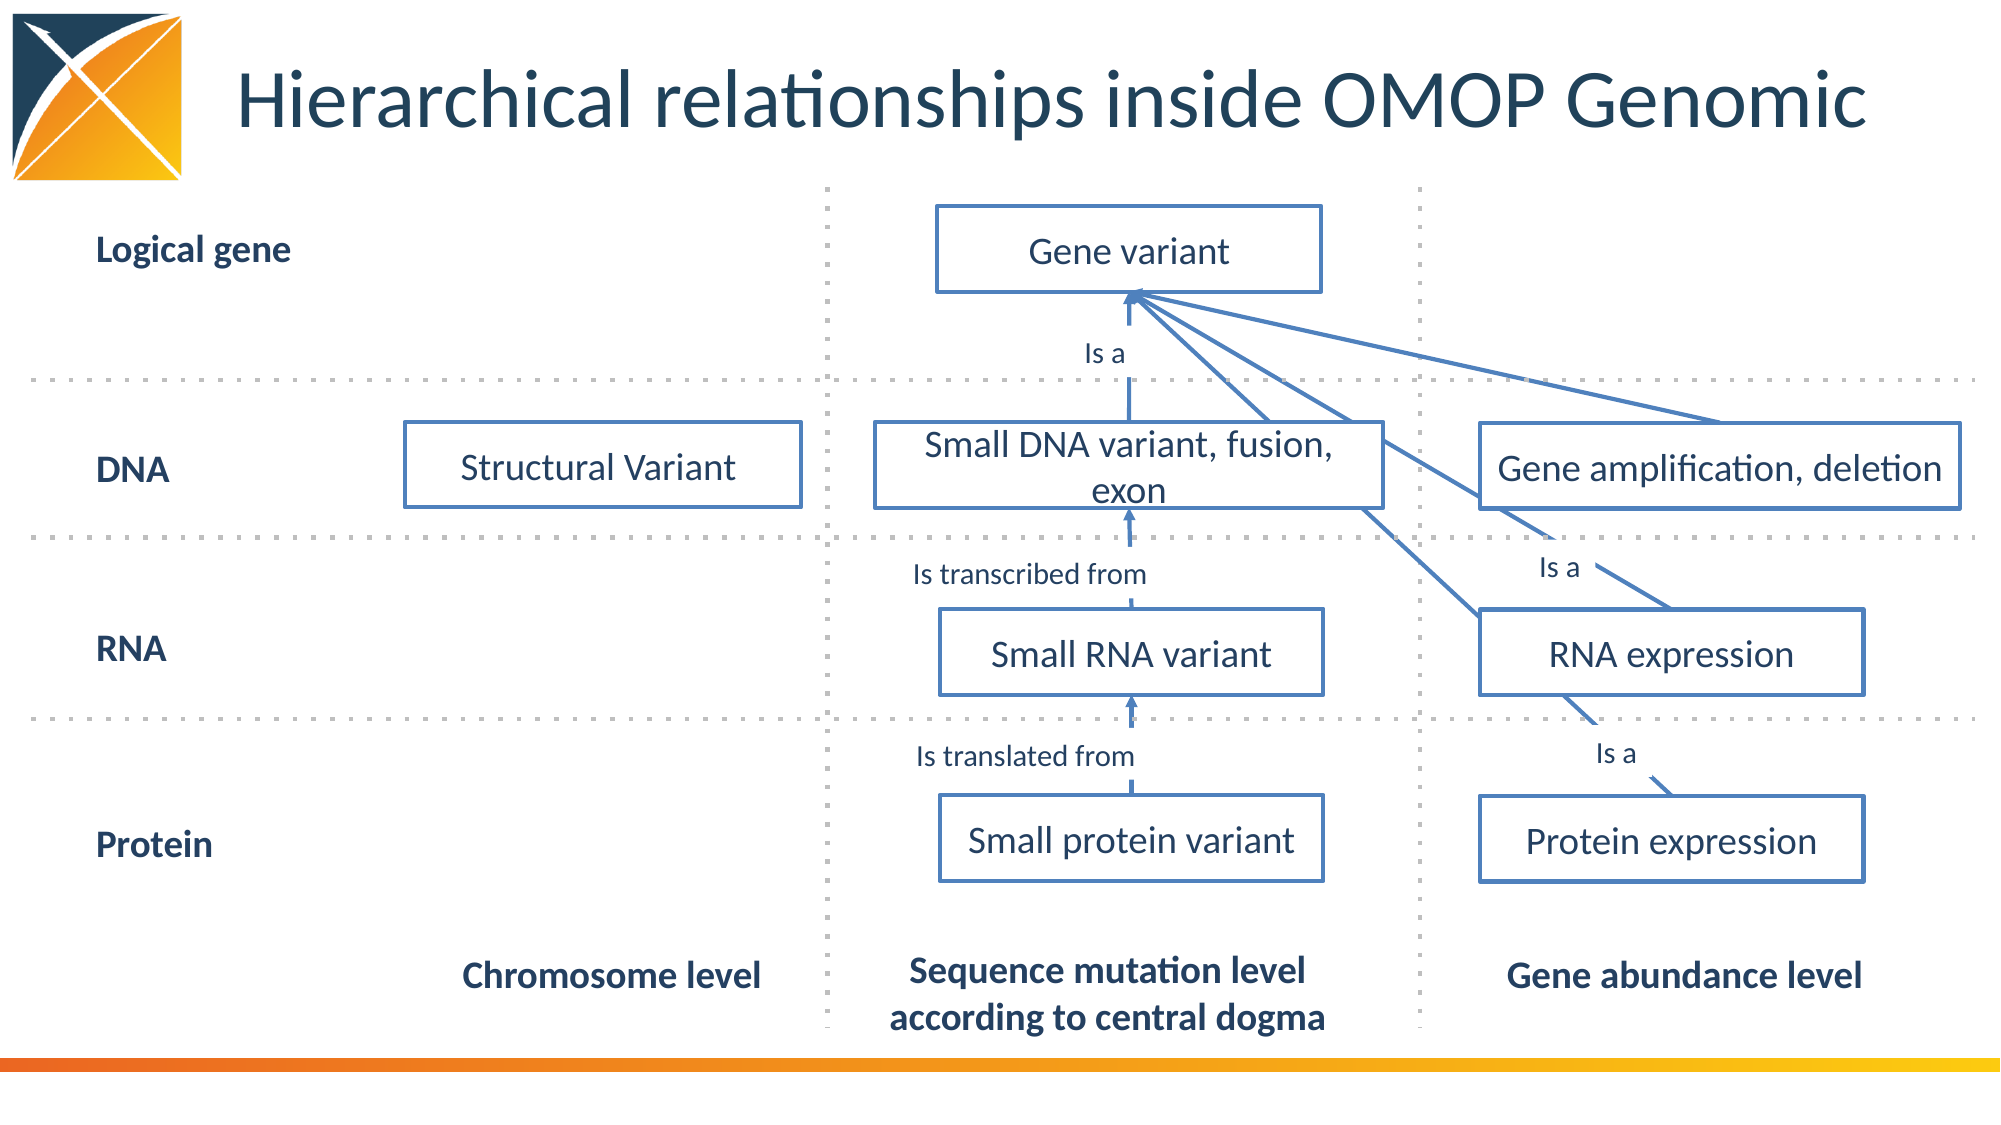

# Hierarchical relationships inside OMOP Genomic
Gene variant
Logical gene
Is a
Structural Variant
Small DNA variant, fusion, exon
Gene amplification, deletion
DNA
Is a
Is transcribed from
Small RNA variant
RNA expression
RNA
Is a
Is translated from
Small protein variant
Protein expression
Protein
Sequence mutation level
according to central dogma
Chromosome level
Gene abundance level